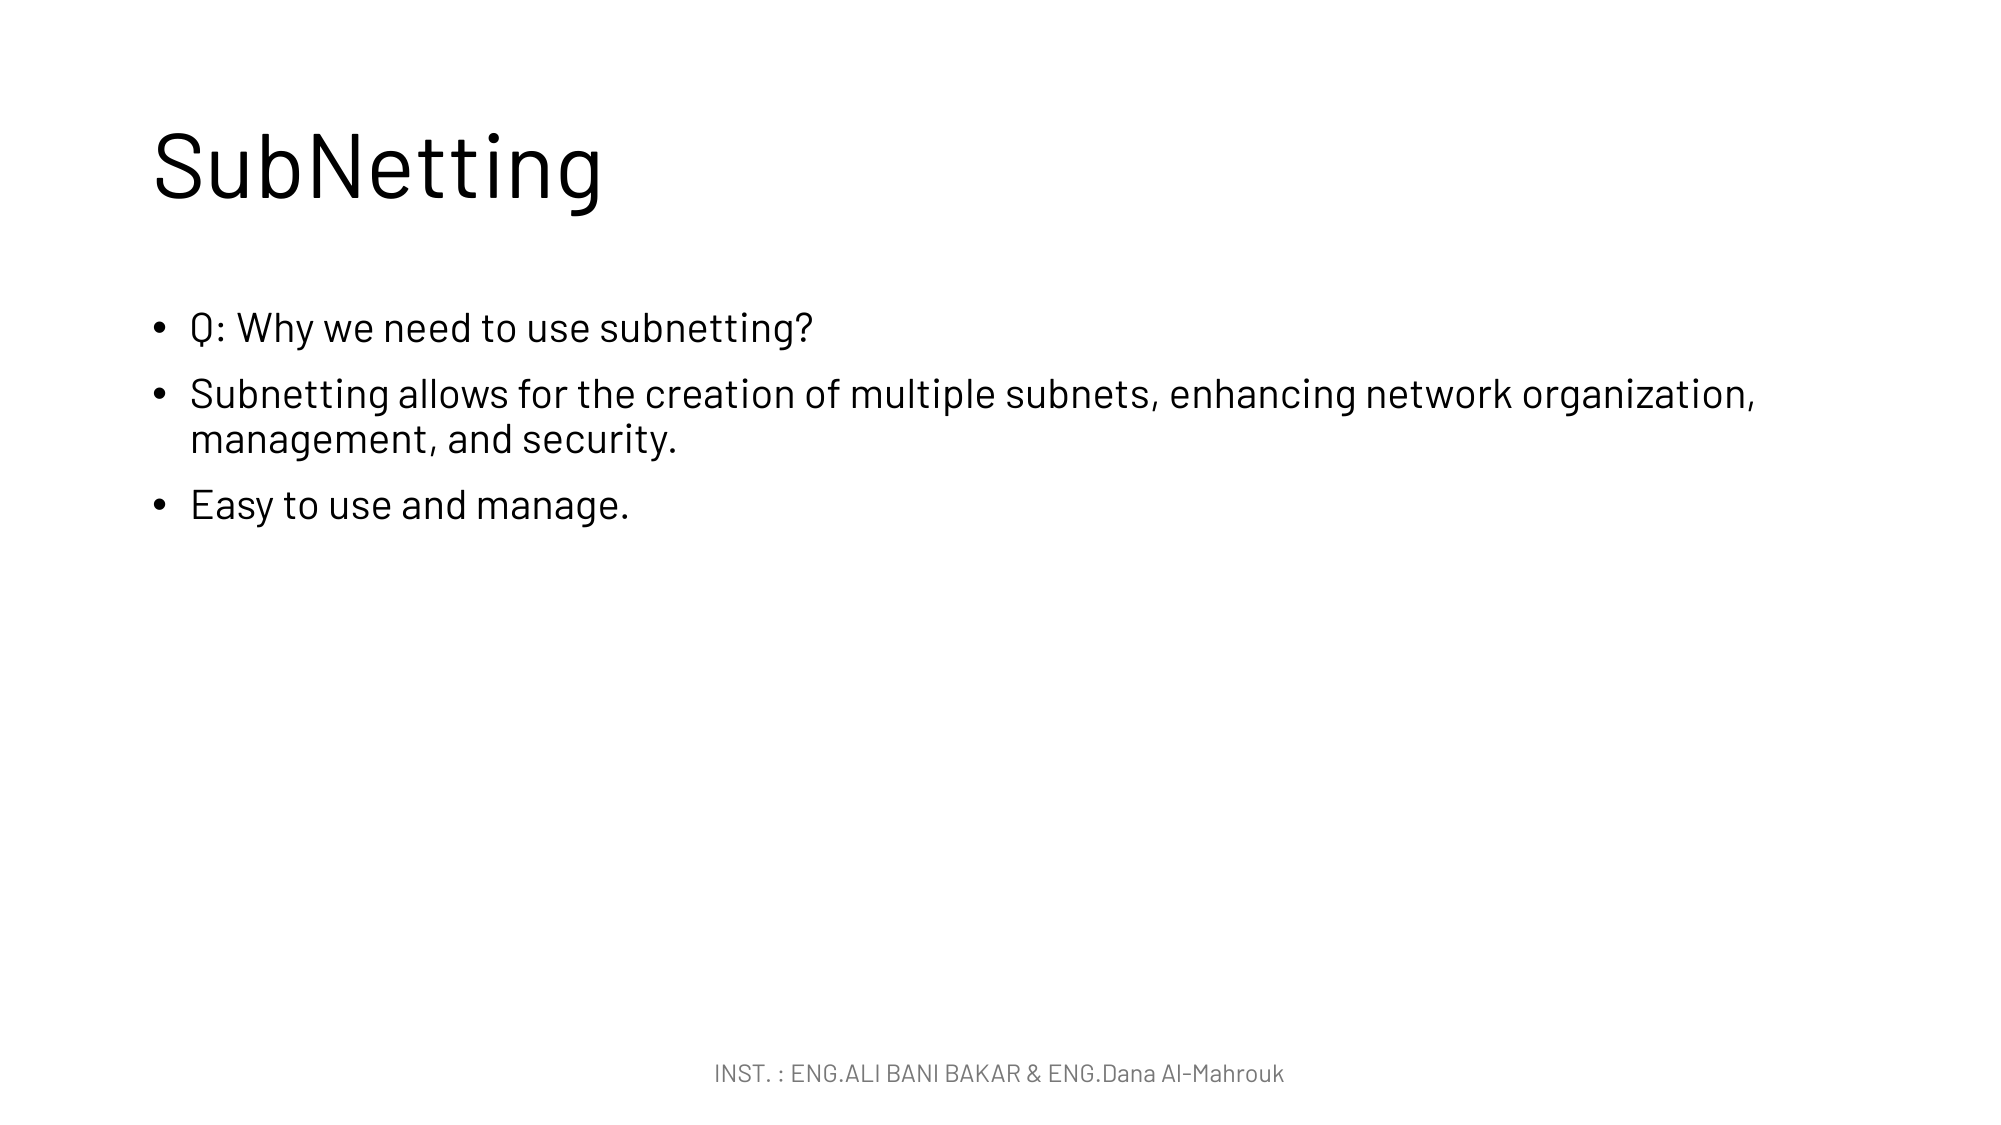

# SubNetting
Q: Why we need to use subnetting?
Subnetting allows for the creation of multiple subnets, enhancing network organization, management, and security.
Easy to use and manage.
INST. : ENG.ALI BANI BAKAR & ENG.Dana Al-Mahrouk